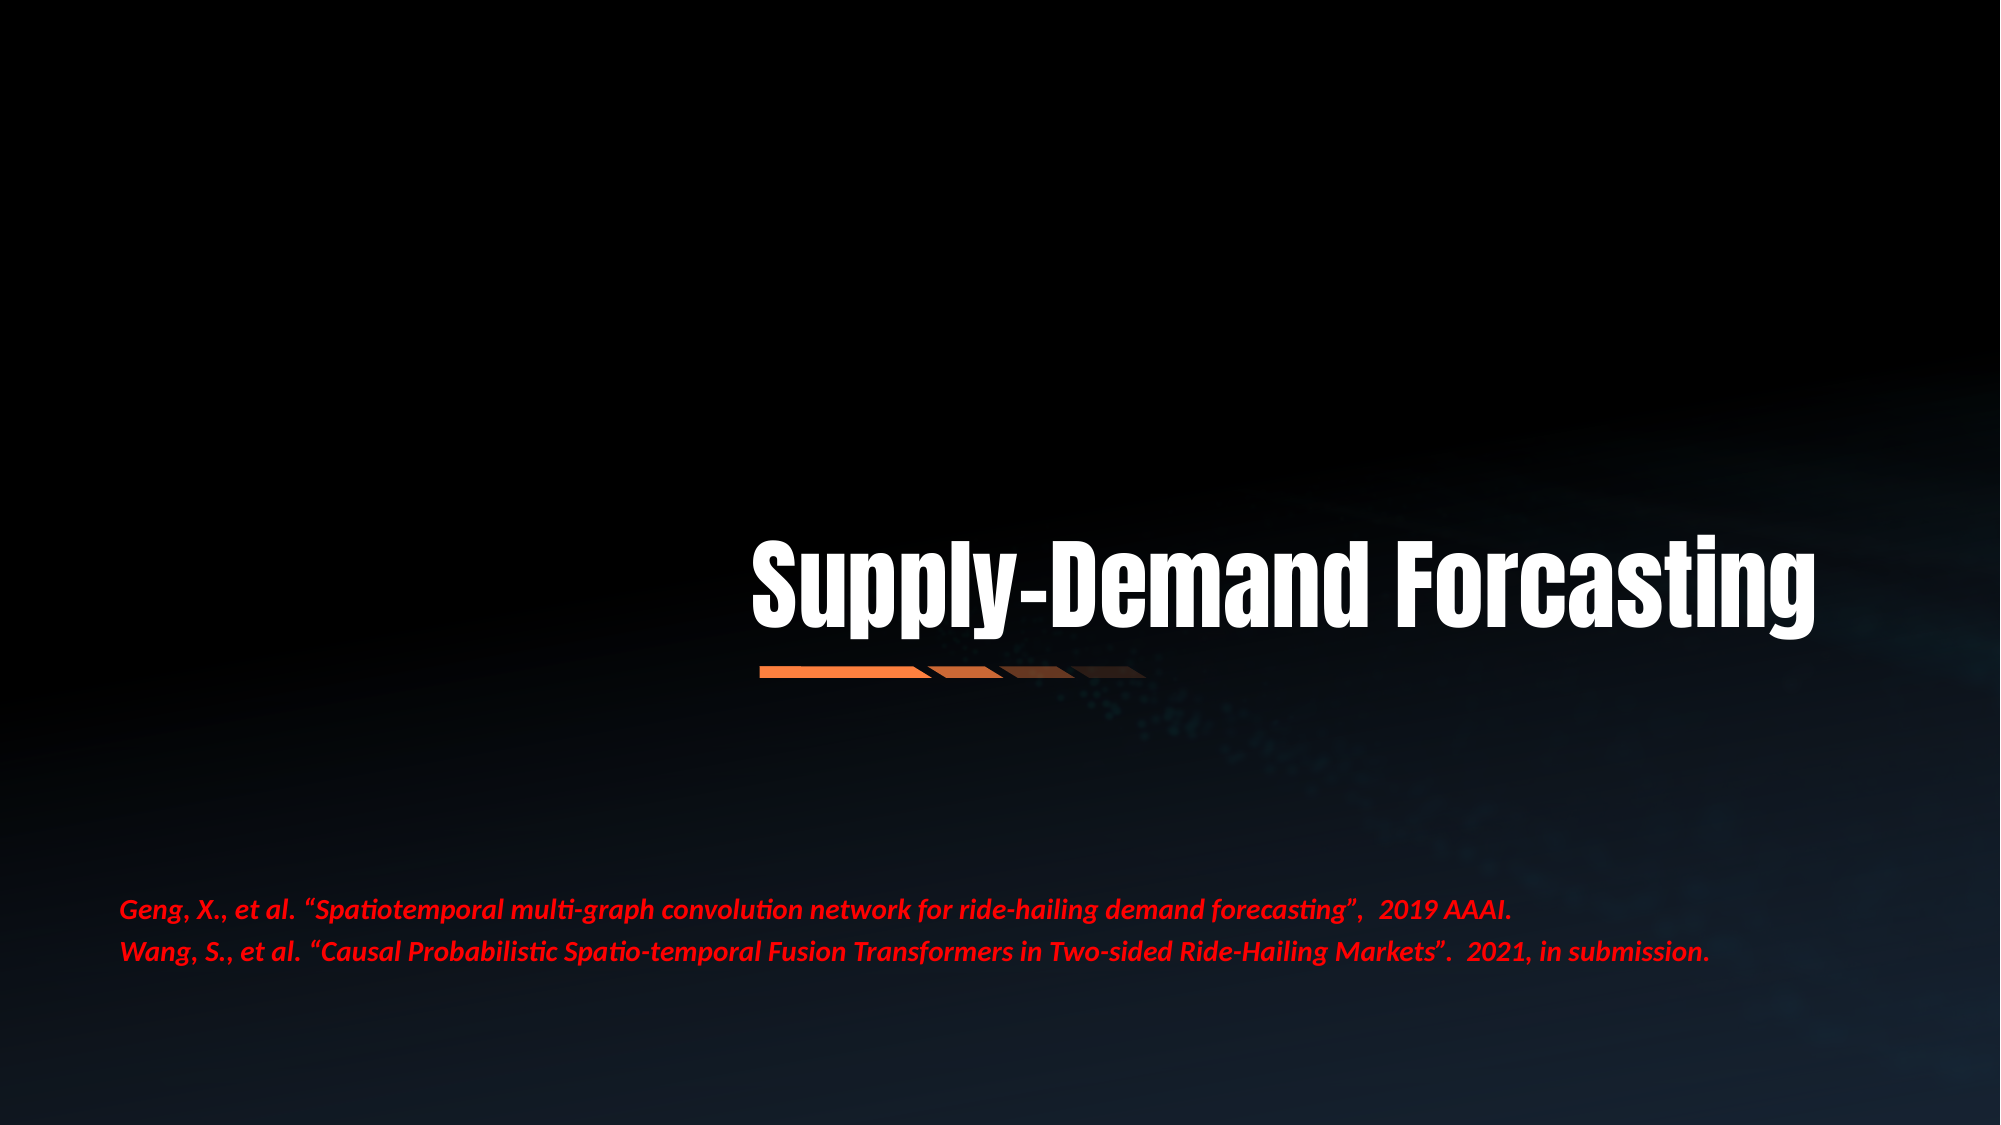

Supply-Demand Forcasting

Geng, X., et al. “Spatiotemporal multi-graph convolution network for ride-hailing demand forecasting”,  2019 AAAI.
Wang, S., et al. “Causal Probabilistic Spatio-temporal Fusion Transformers in Two-sided Ride-Hailing Markets”.  2021, in submission.